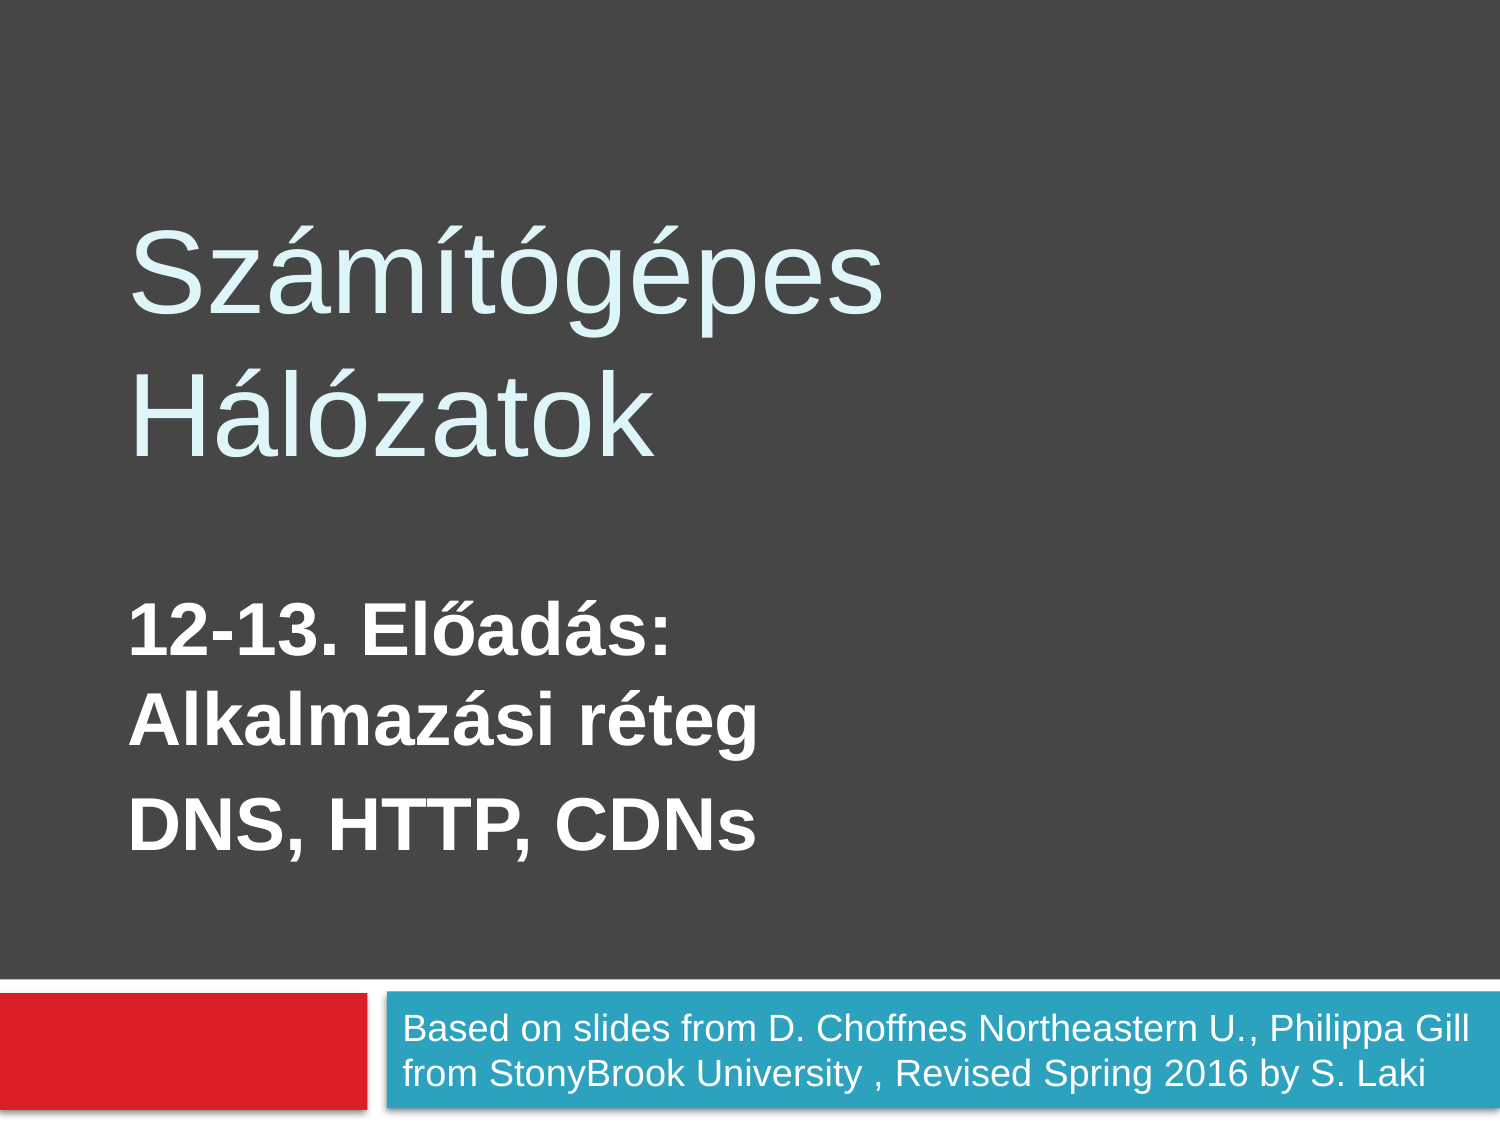

# Számítógépes Hálózatok
12-13. Előadás:
Alkalmazási réteg
DNS, HTTP, CDNs
Based on slides from D. Choffnes Northeastern U., Philippa Gill from StonyBrook University , Revised Spring 2016 by S. Laki